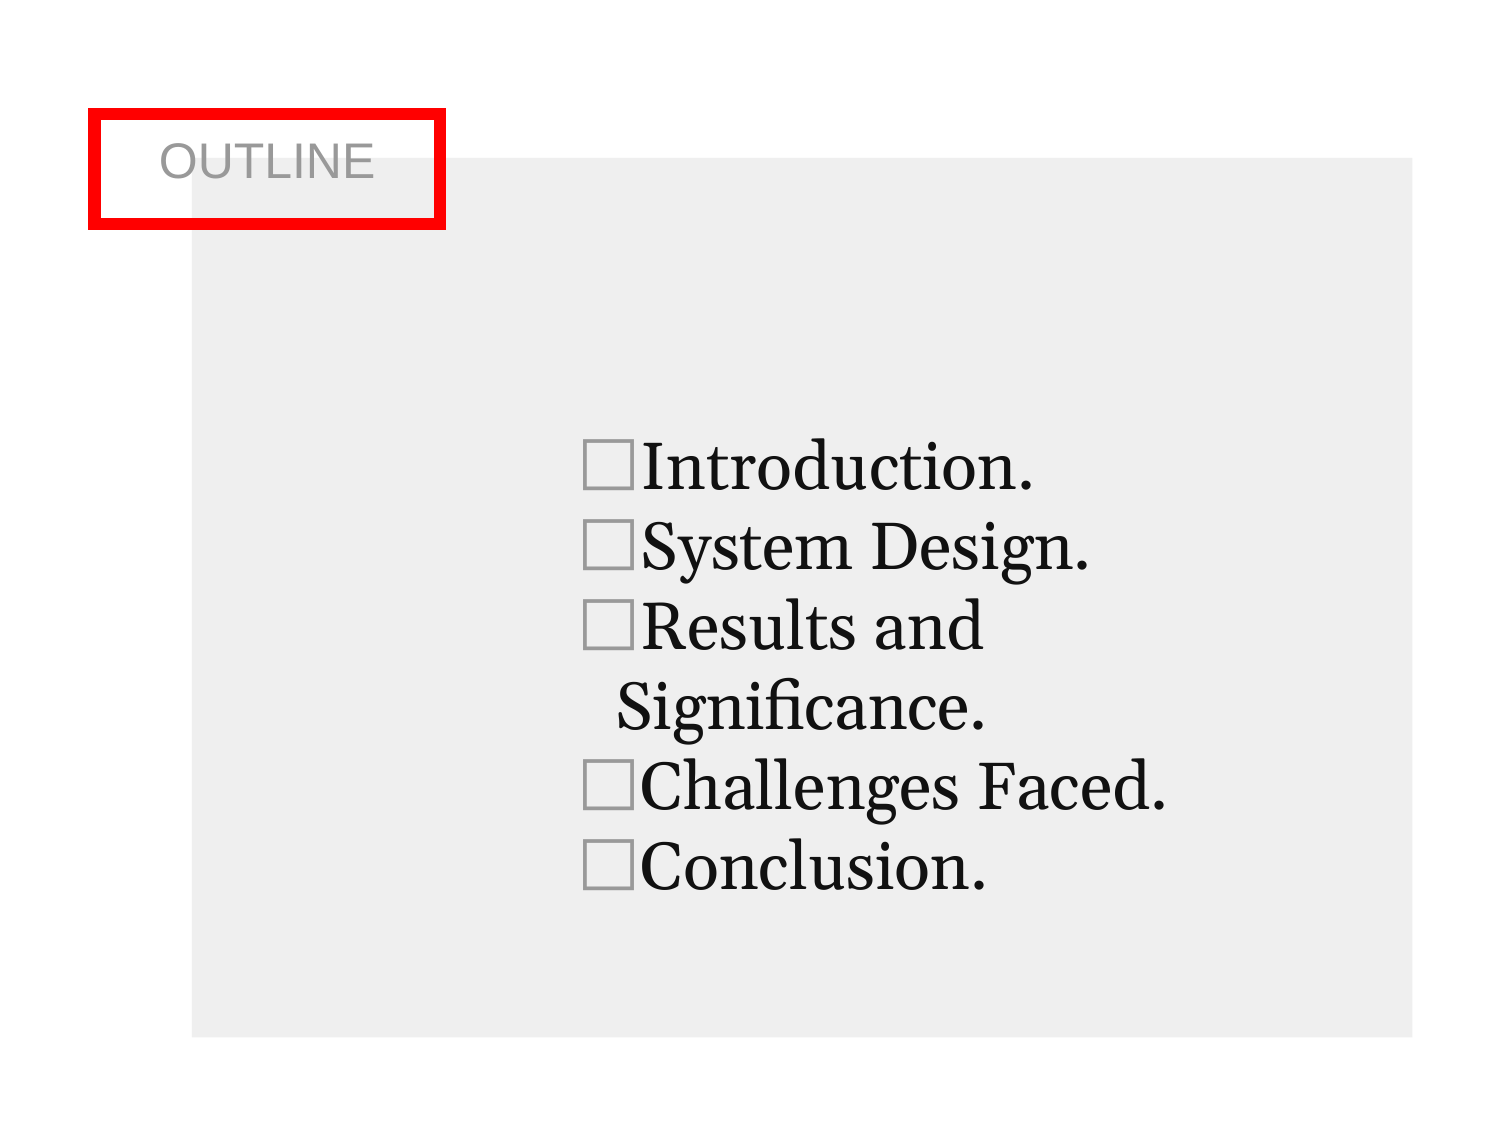

# OUTLINE

Introduction.
System Design.
Results and Significance.
Challenges Faced.
Conclusion.